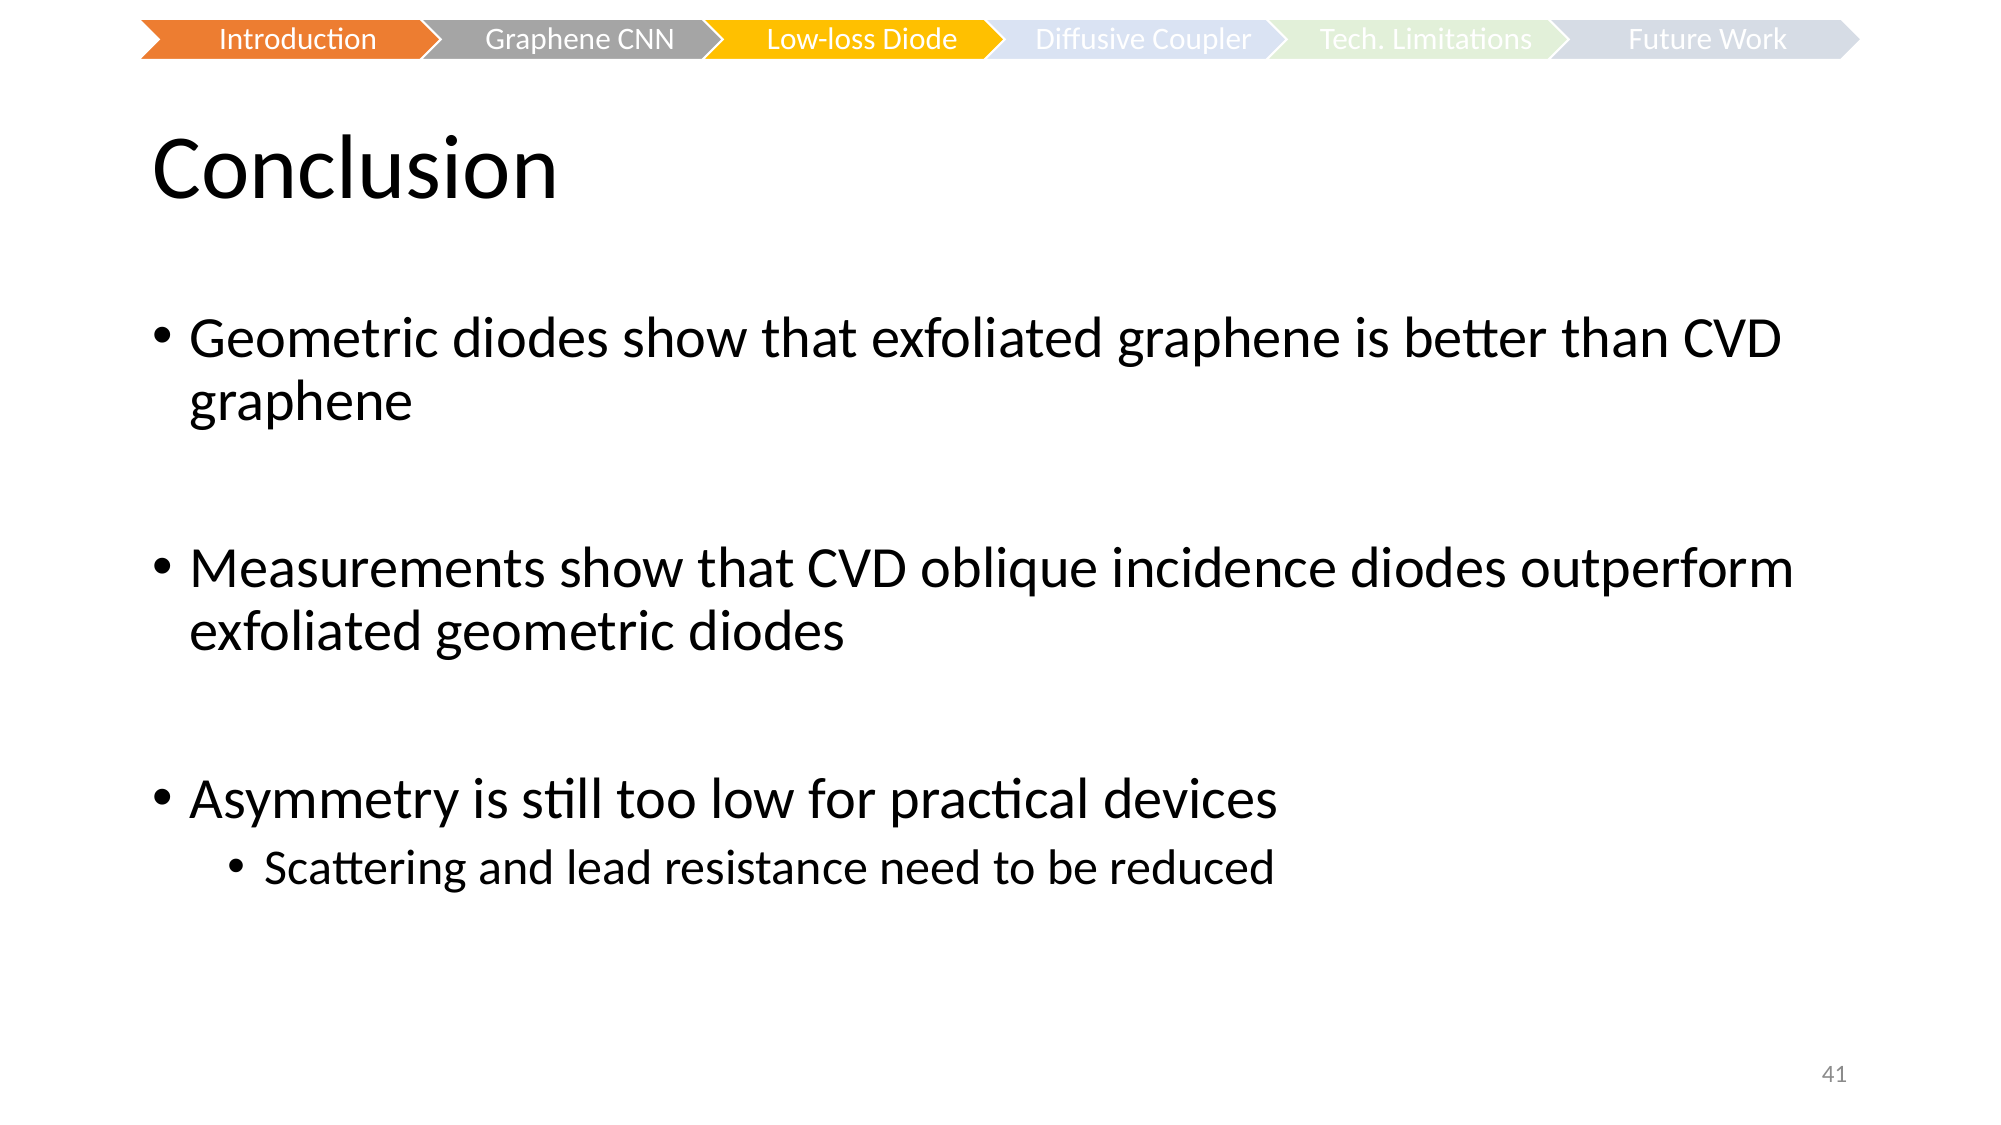

Introduction
Graphene CNN
Low-loss Diode
Diffusive Coupler
Tech. Limitations
Future Work
# Conclusion
Geometric diodes show that exfoliated graphene is better than CVD graphene

Measurements show that CVD oblique incidence diodes outperform exfoliated geometric diodes

Asymmetry is still too low for practical devices
Scattering and lead resistance need to be reduced
41